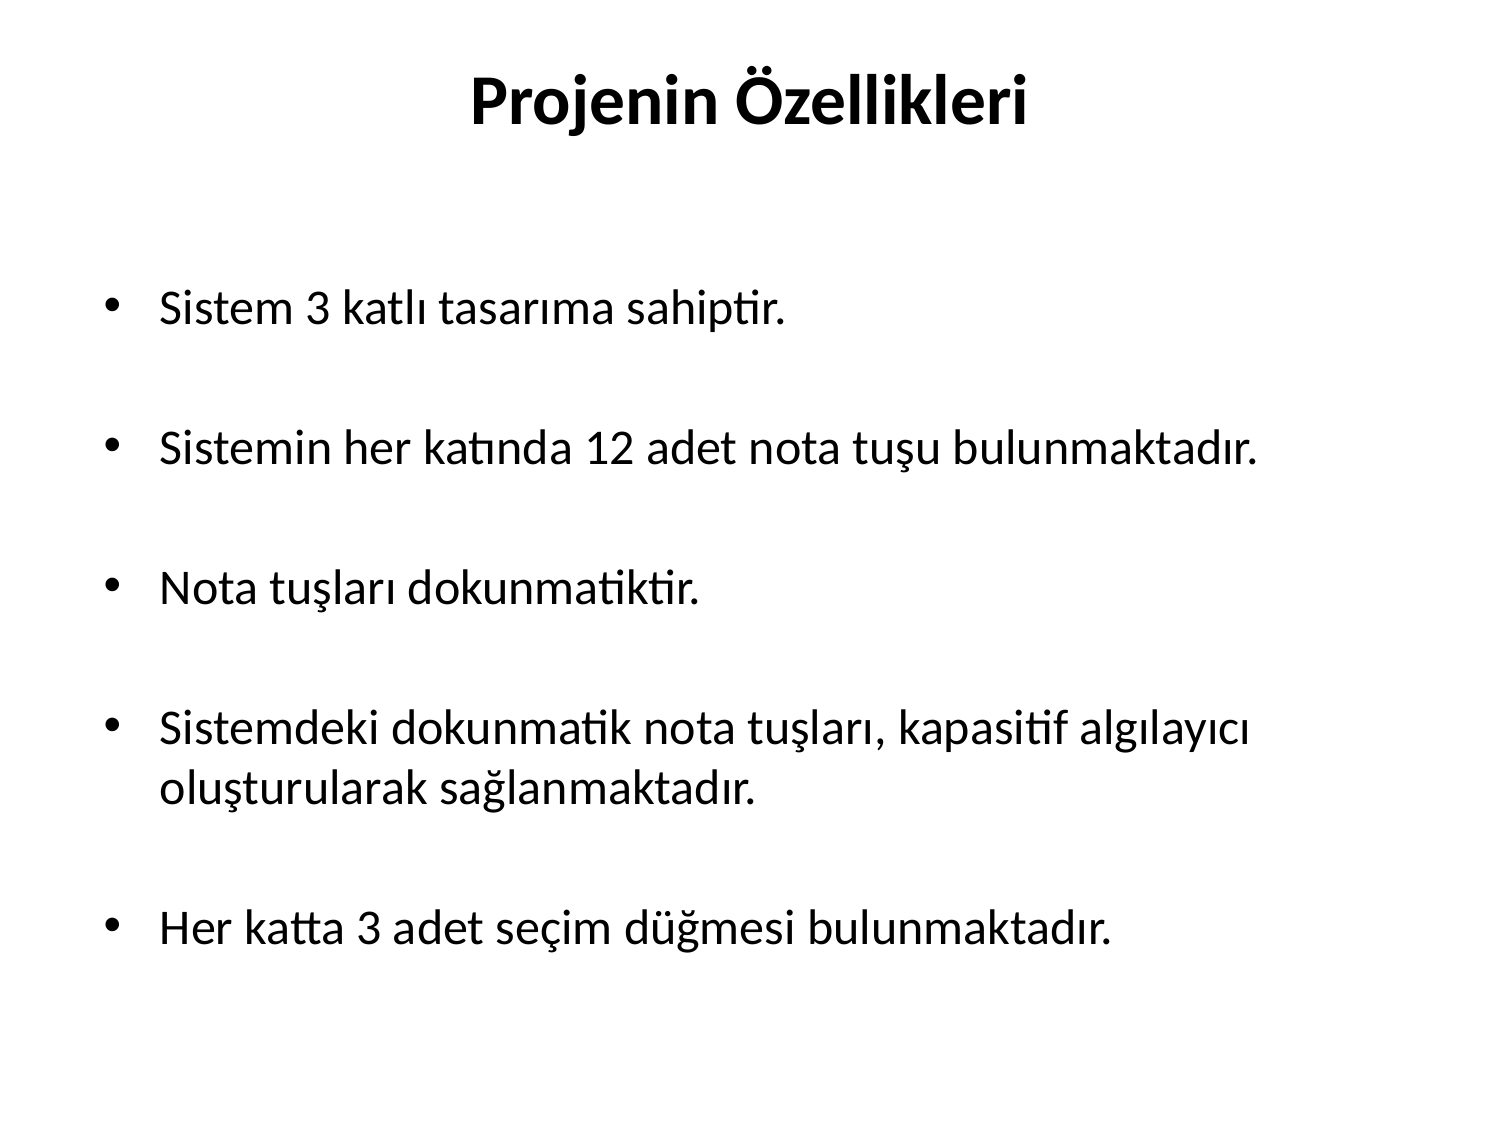

# Projenin Özellikleri
Sistem 3 katlı tasarıma sahiptir.

Sistemin her katında 12 adet nota tuşu bulunmaktadır.

Nota tuşları dokunmatiktir.

Sistemdeki dokunmatik nota tuşları, kapasitif algılayıcı oluşturularak sağlanmaktadır.

Her katta 3 adet seçim düğmesi bulunmaktadır.